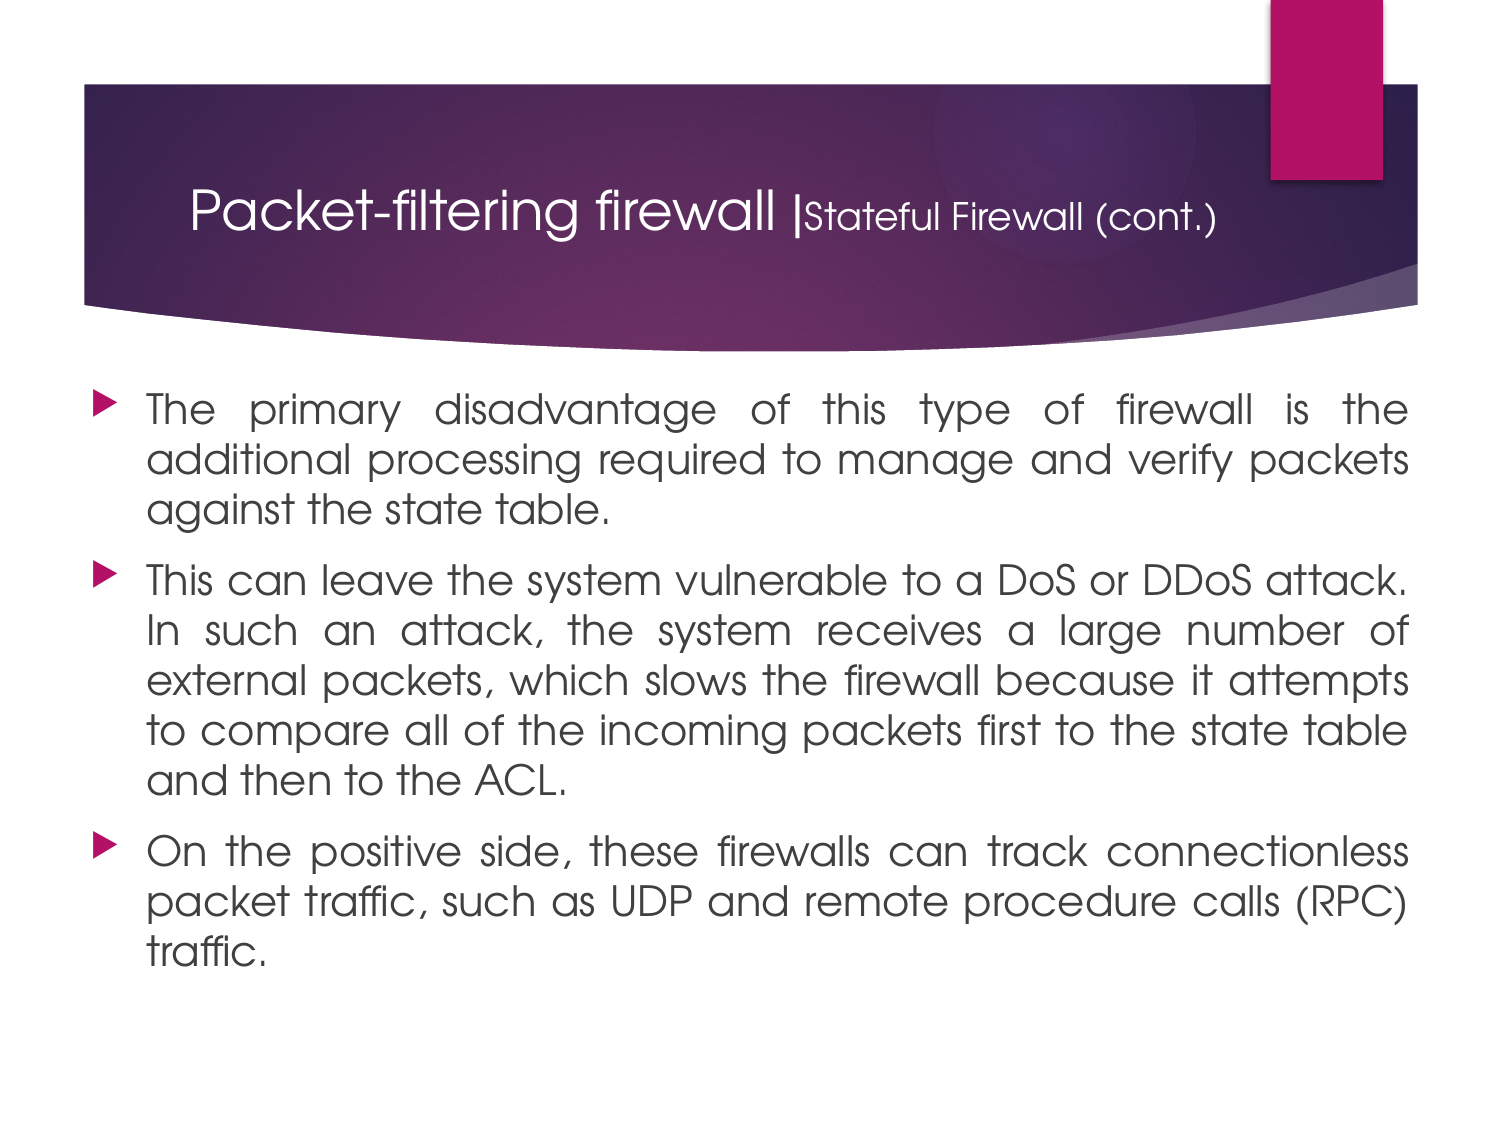

# Packet-filtering firewall |Stateful Firewall (cont.)
The primary disadvantage of this type of firewall is the additional processing required to manage and verify packets against the state table.
This can leave the system vulnerable to a DoS or DDoS attack. In such an attack, the system receives a large number of external packets, which slows the firewall because it attempts to compare all of the incoming packets first to the state table and then to the ACL.
On the positive side, these firewalls can track connectionless packet traffic, such as UDP and remote procedure calls (RPC) traffic.